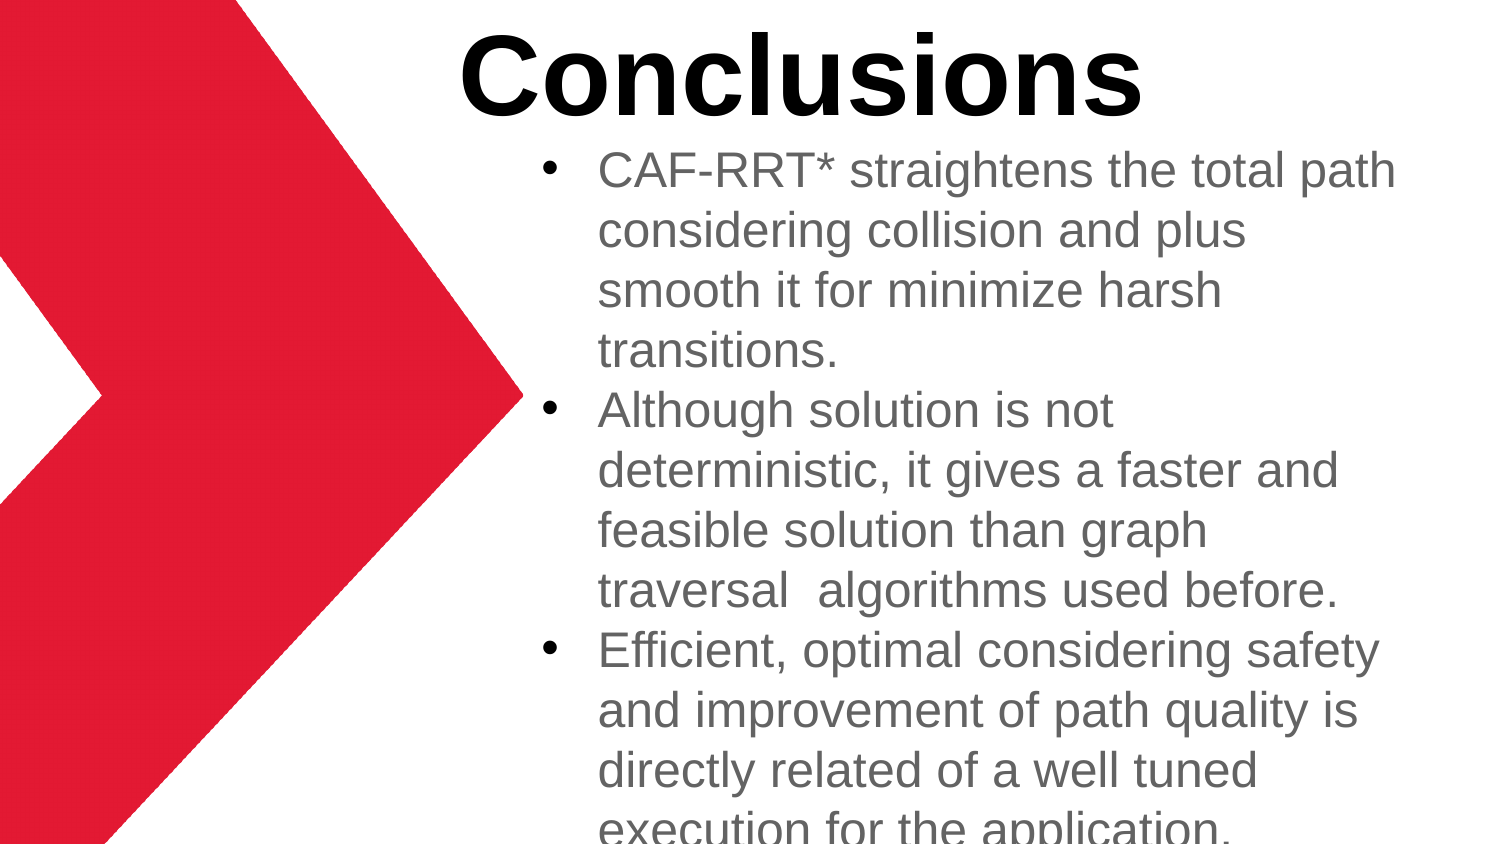

# Conclusions
CAF-RRT* straightens the total path considering collision and plus smooth it for minimize harsh transitions.
Although solution is not deterministic, it gives a faster and feasible solution than graph traversal  algorithms used before.
Efficient, optimal considering safety and improvement of path quality is directly related of a well tuned execution for the application.